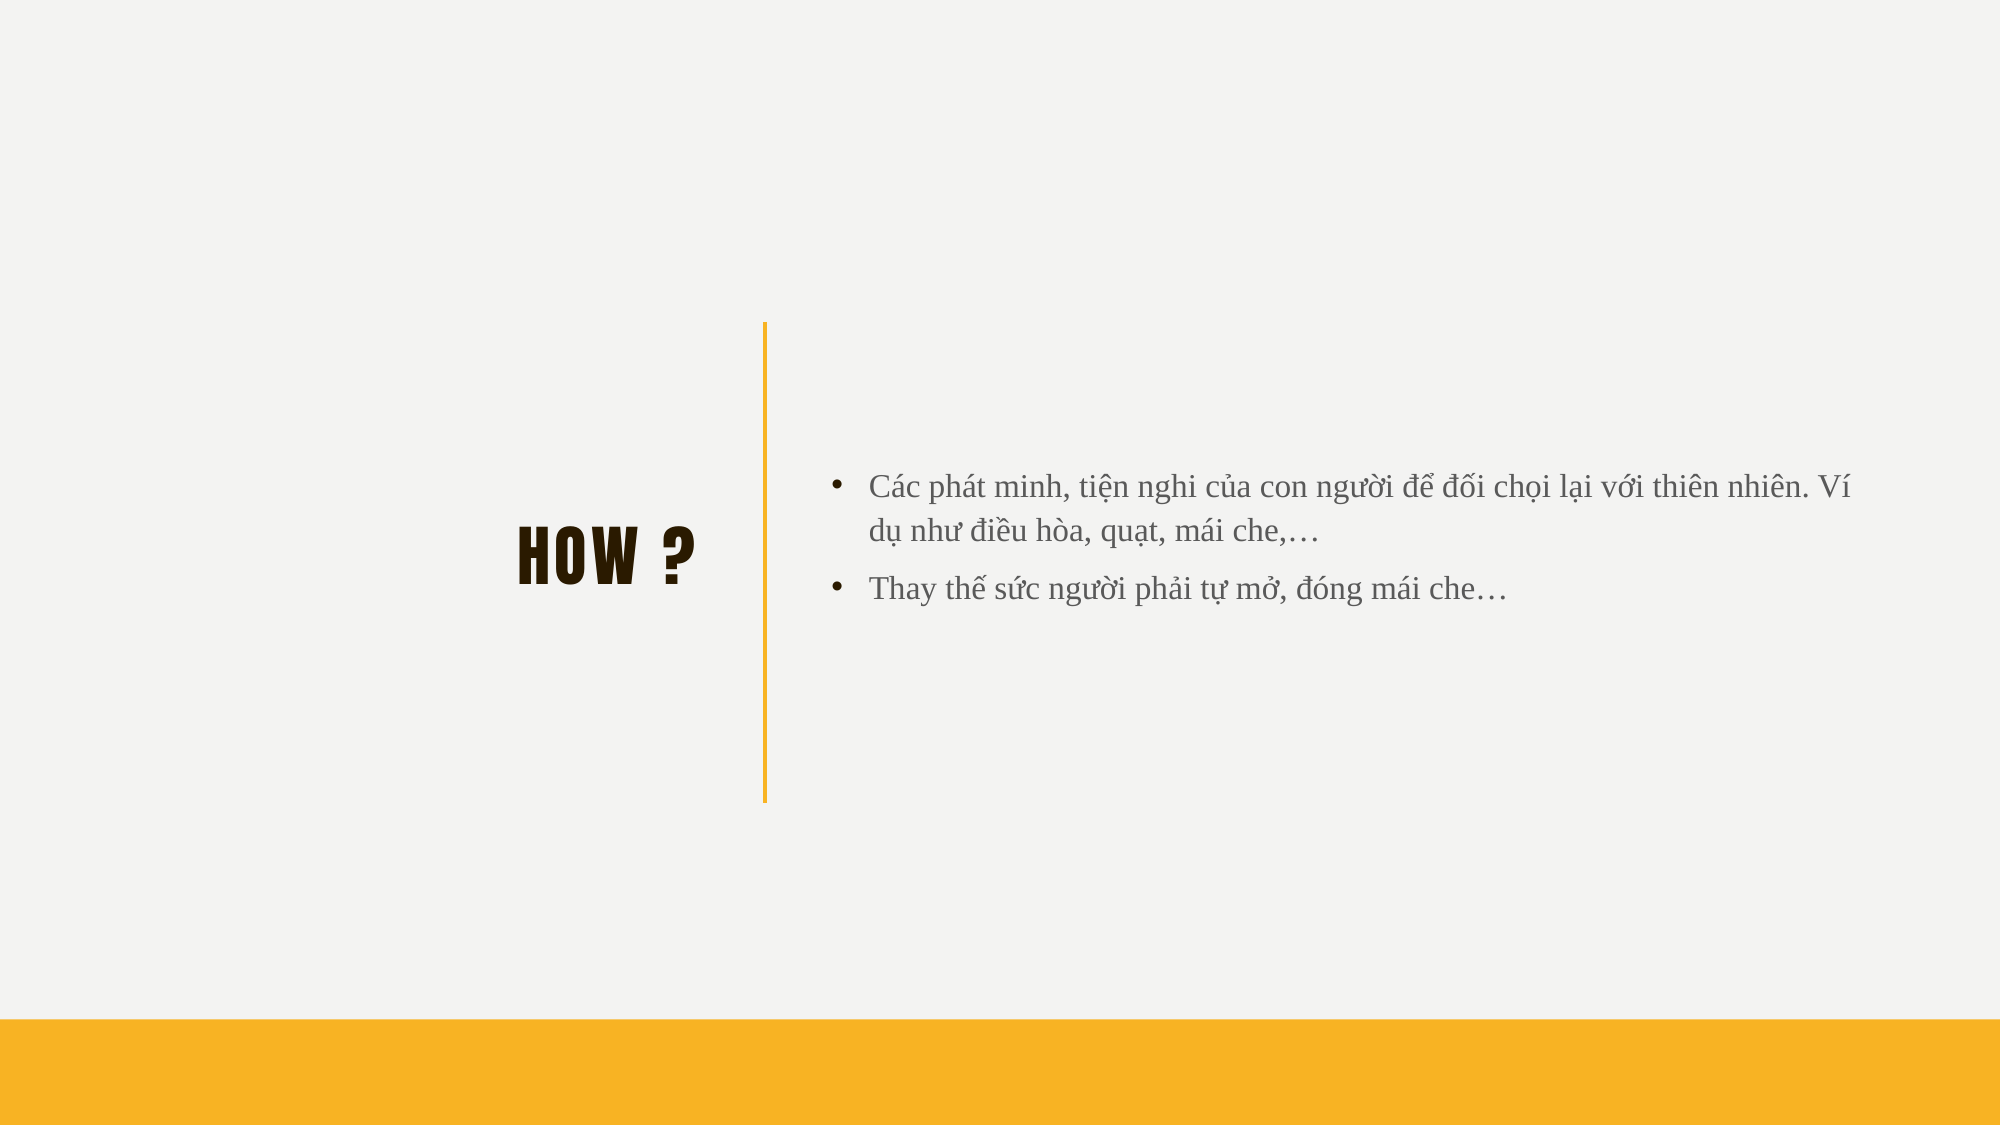

# HOW ?
Các phát minh, tiện nghi của con người để đối chọi lại với thiên nhiên. Ví dụ như điều hòa, quạt, mái che,…
Thay thế sức người phải tự mở, đóng mái che…